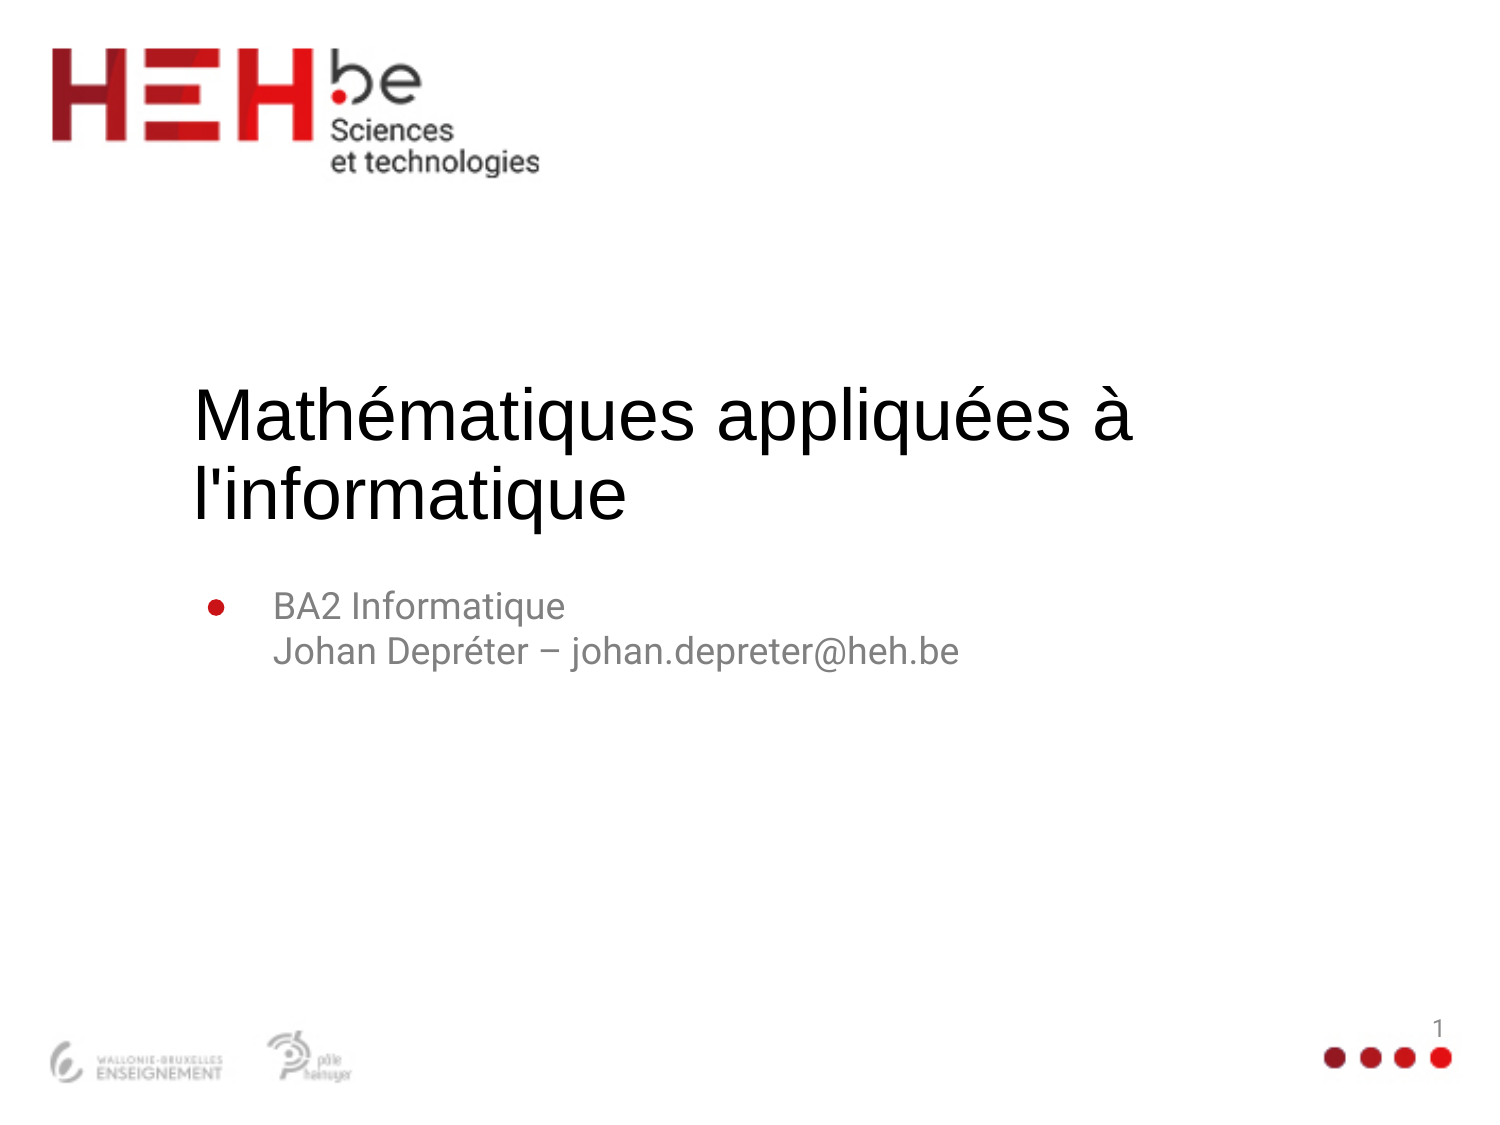

# Mathématiques appliquées à l'informatique
BA2 Informatique
Johan Depréter – johan.depreter@heh.be
1